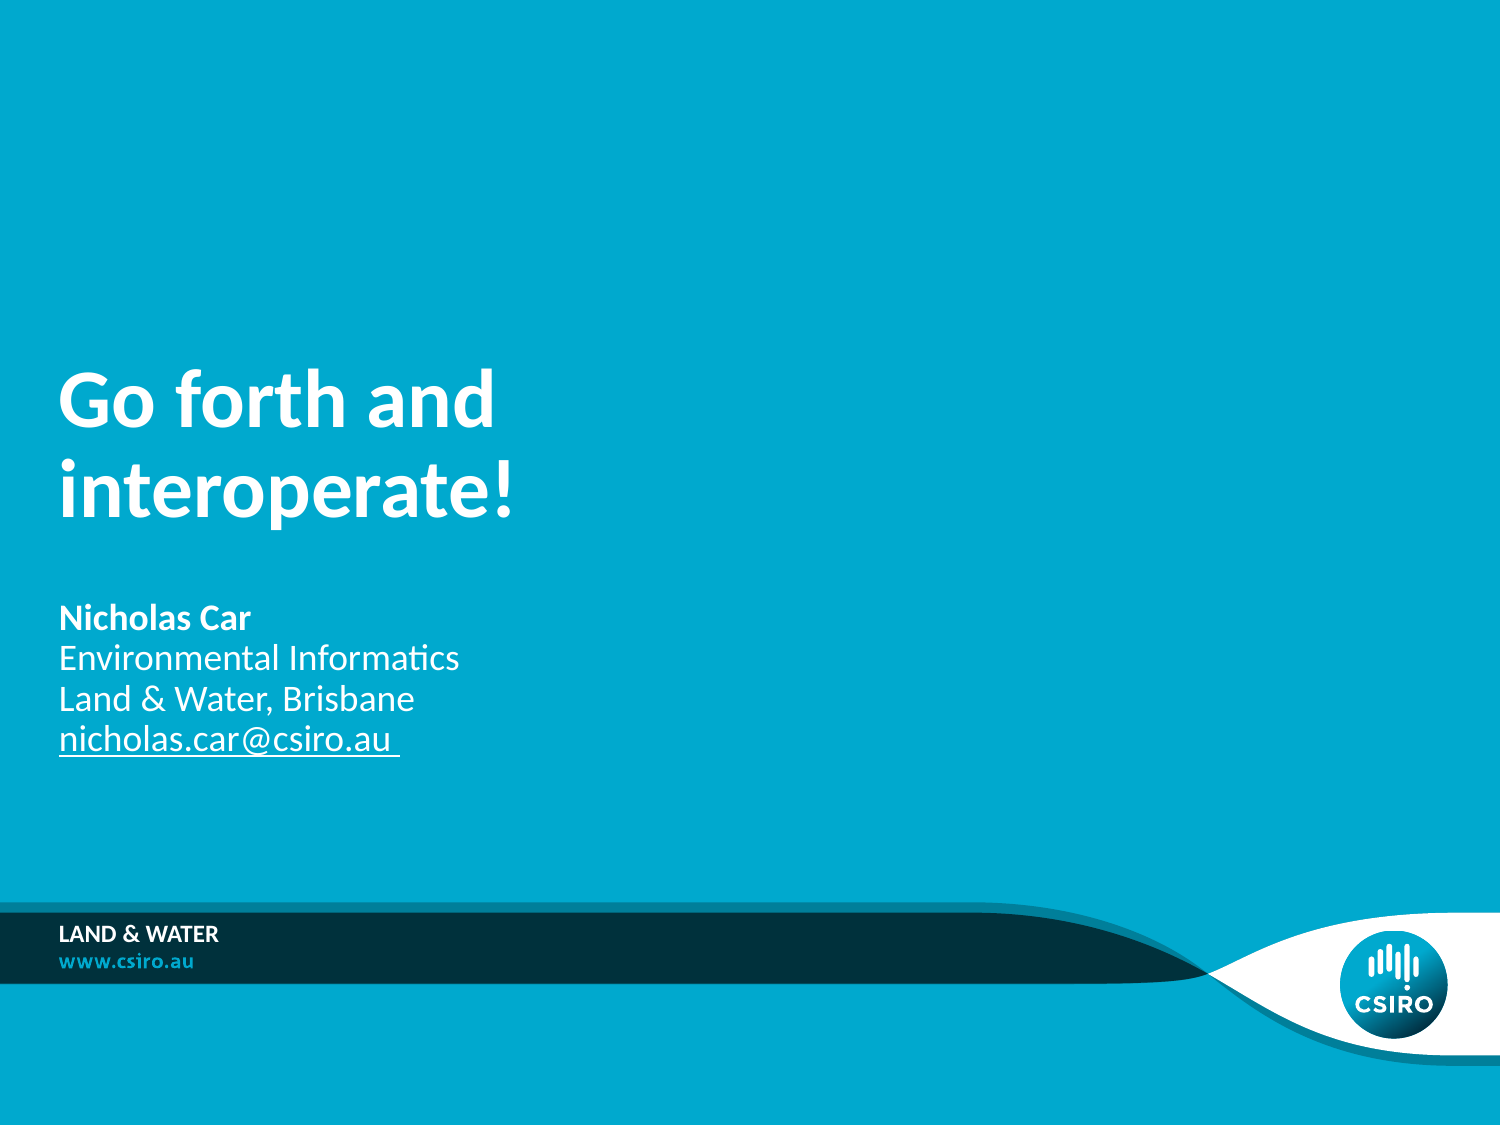

Go forth and interoperate!
Nicholas Car
Environmental Informatics
Land & Water, Brisbane
nicholas.car@csiro.au
LAND & WATER